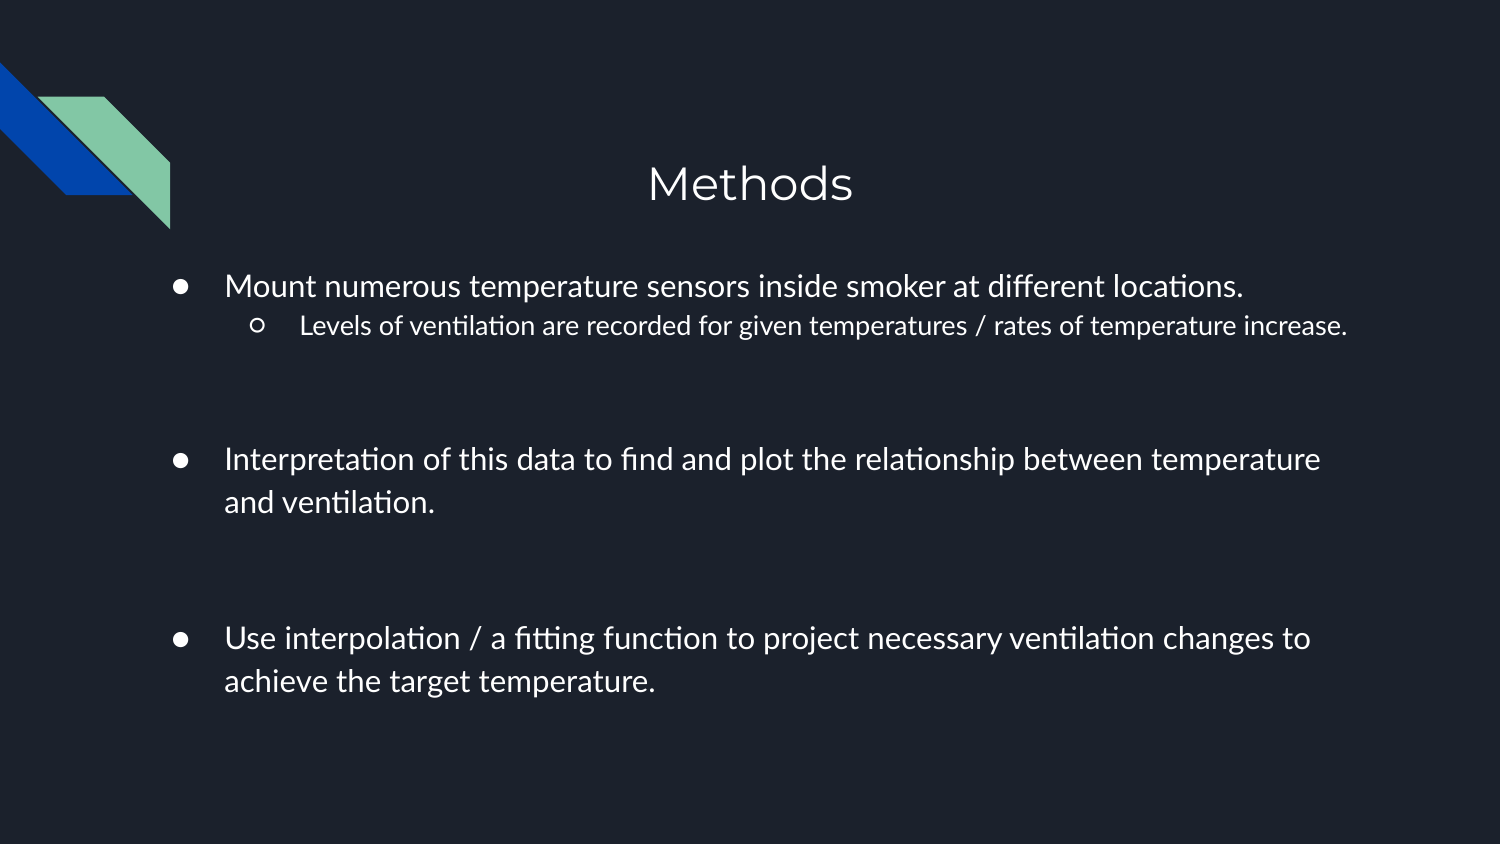

# Methods
Mount numerous temperature sensors inside smoker at different locations.
Levels of ventilation are recorded for given temperatures / rates of temperature increase.

Interpretation of this data to find and plot the relationship between temperature and ventilation.

Use interpolation / a fitting function to project necessary ventilation changes to achieve the target temperature.